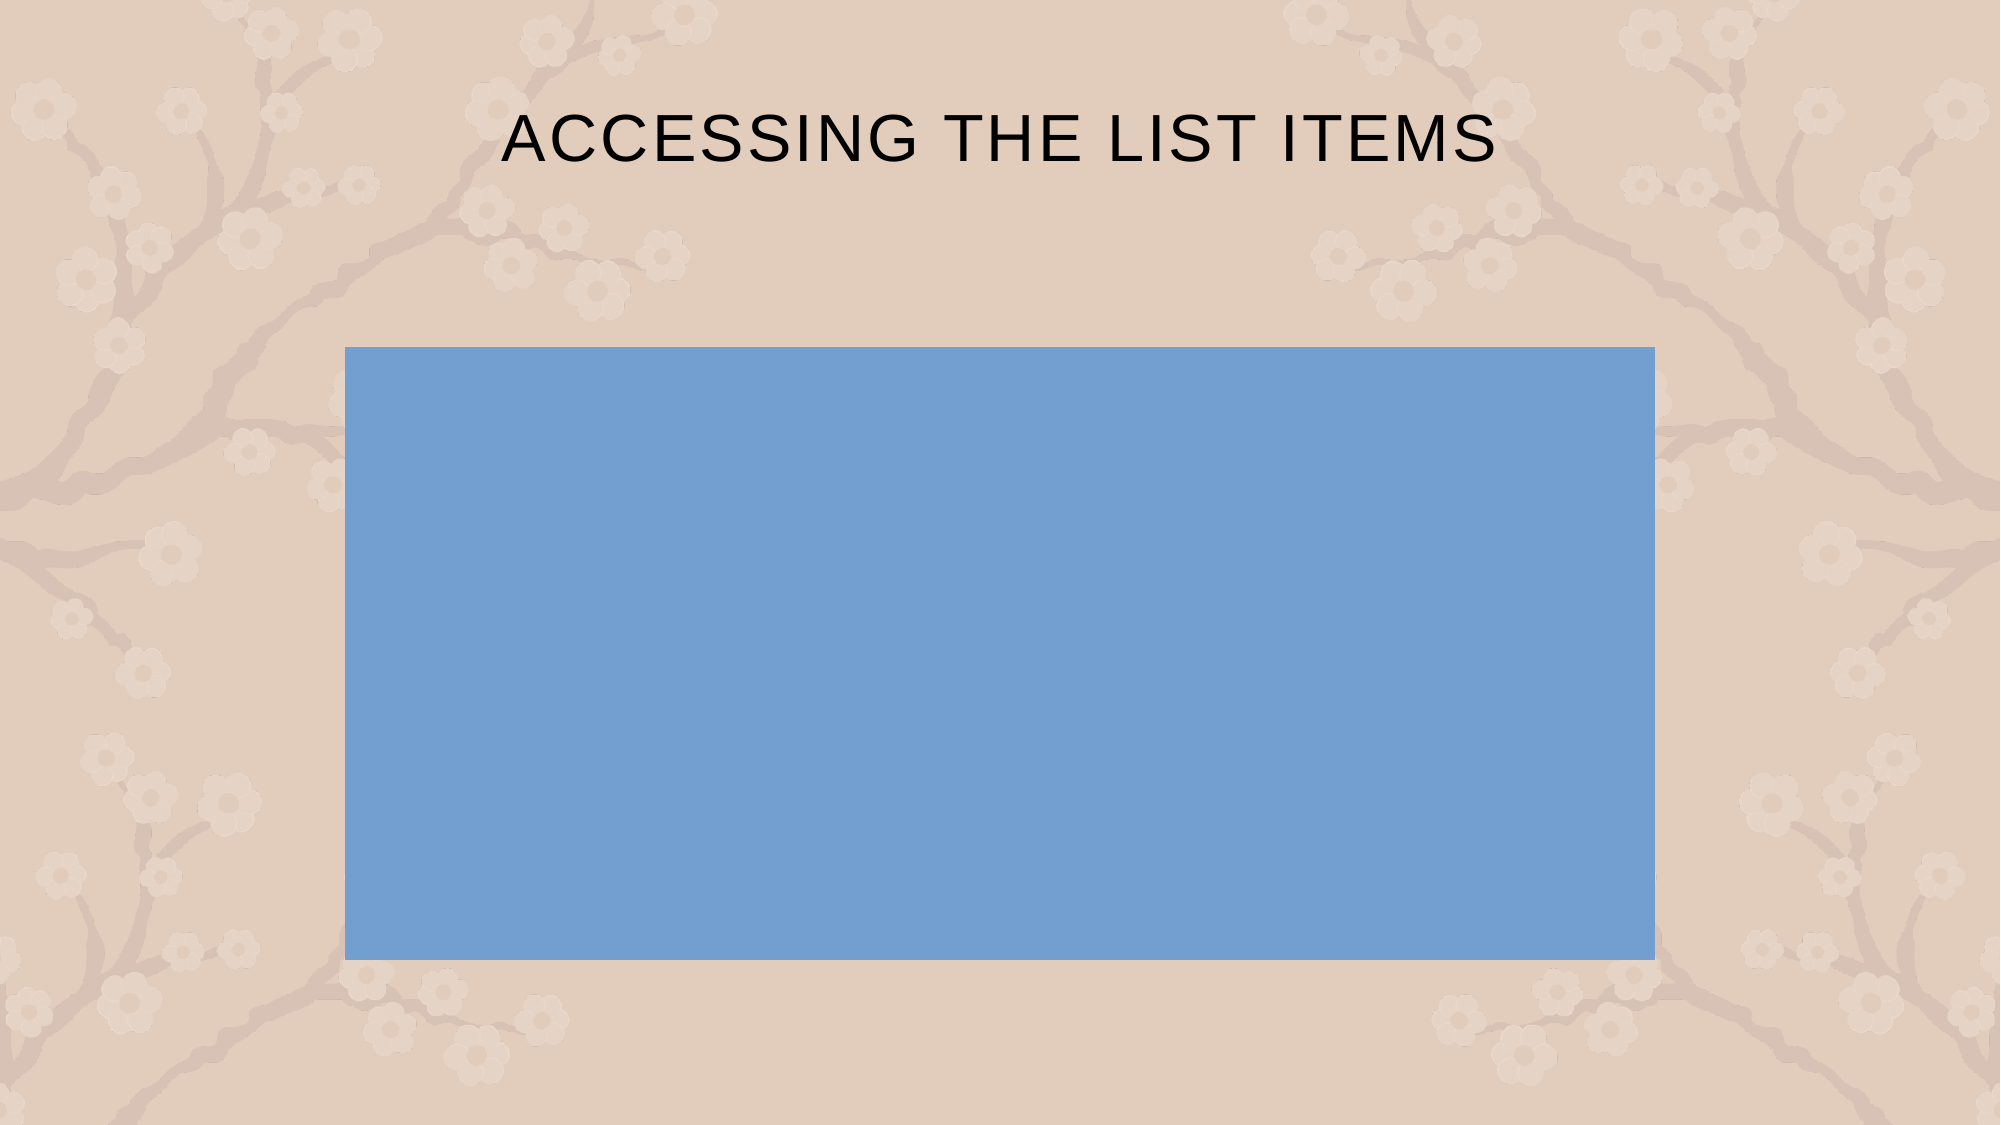

# Accessing the list items
a = ["Geeks", "For", "Geeks"]
print("Accessing element from the list")
print(a[0])
print(a[2])

print("Accessing element using negative indexing")
print(a[-1])
print(a[-3])